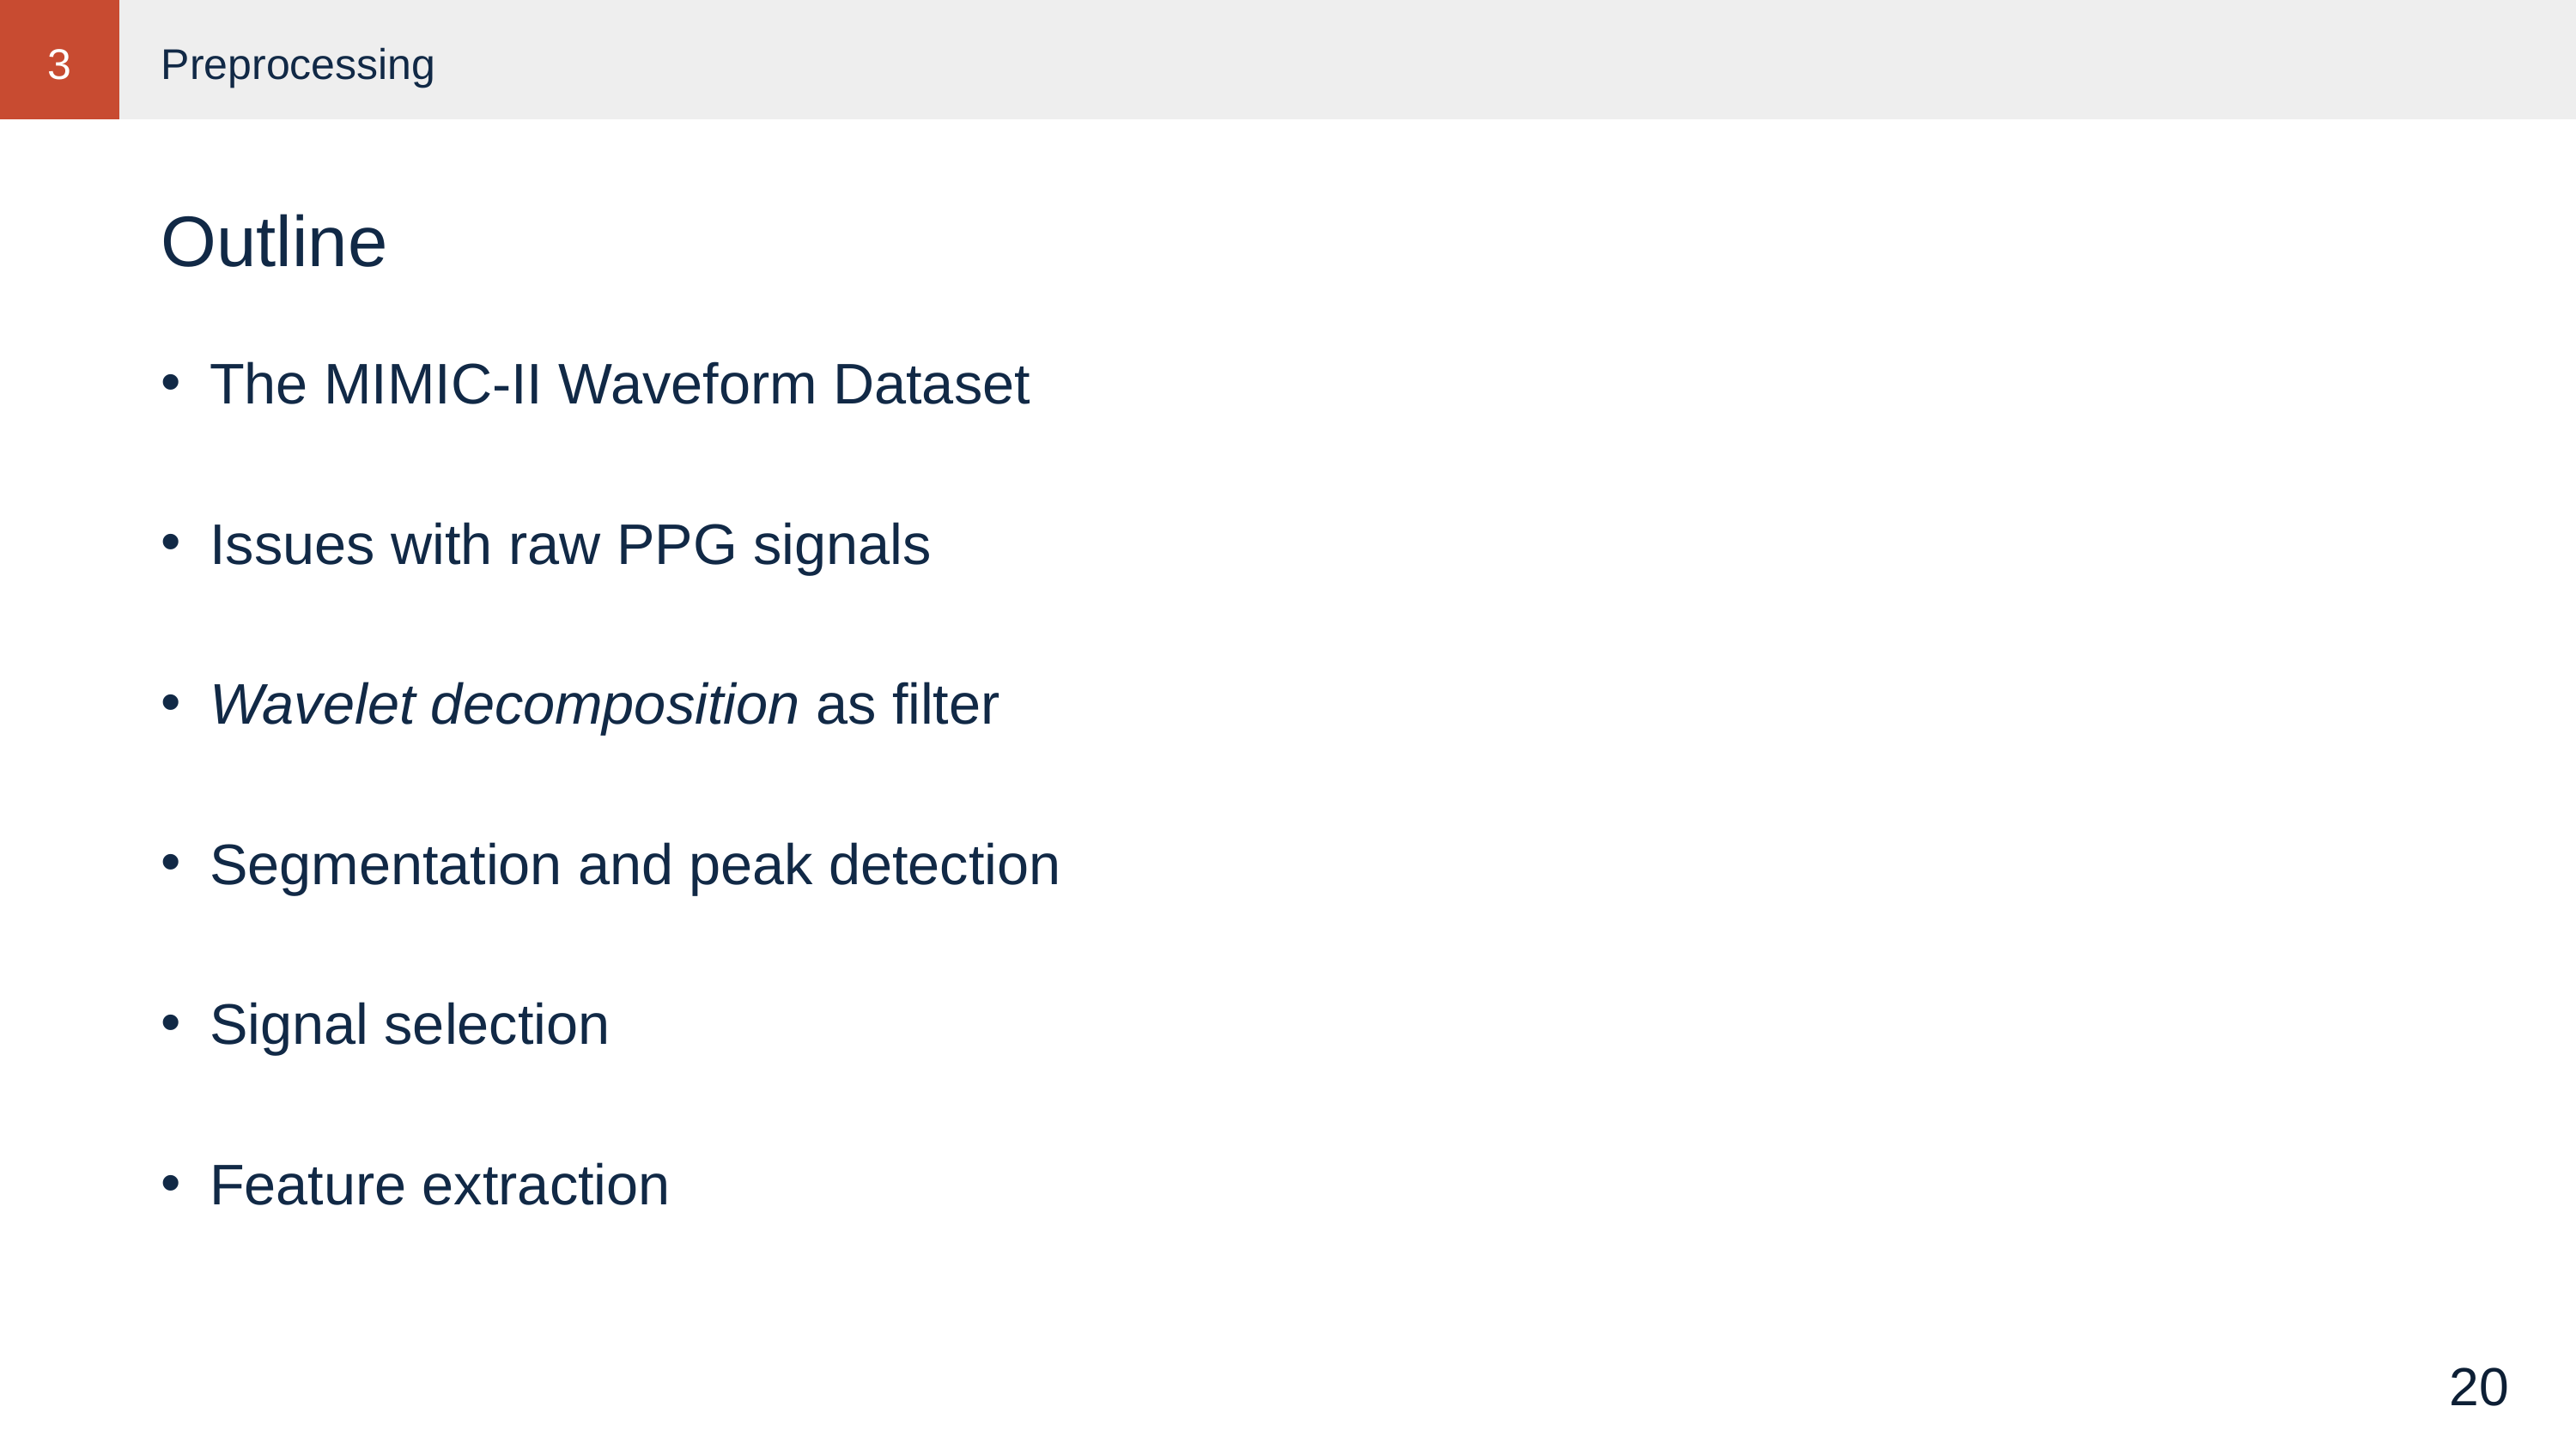

3
Preprocessing
Outline
The MIMIC-II Waveform Dataset

Issues with raw PPG signals

Wavelet decomposition as filter

Segmentation and peak detection

Signal selection

Feature extraction

20